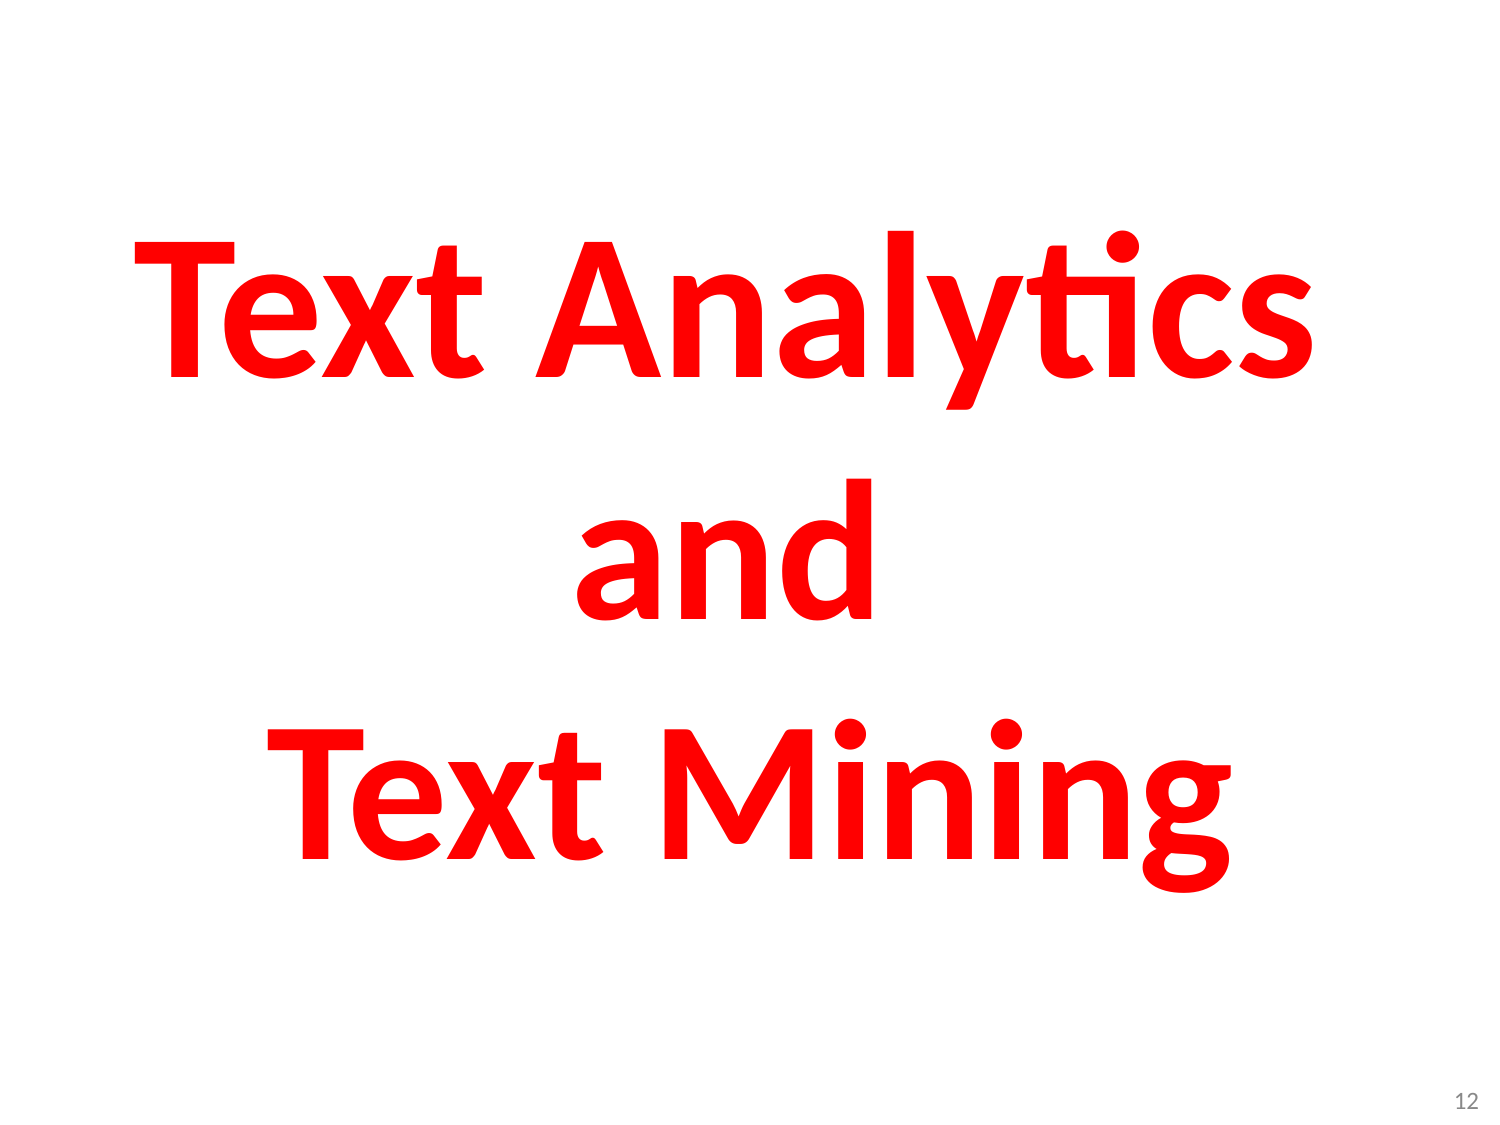

# Text Analytics and Text Mining
12